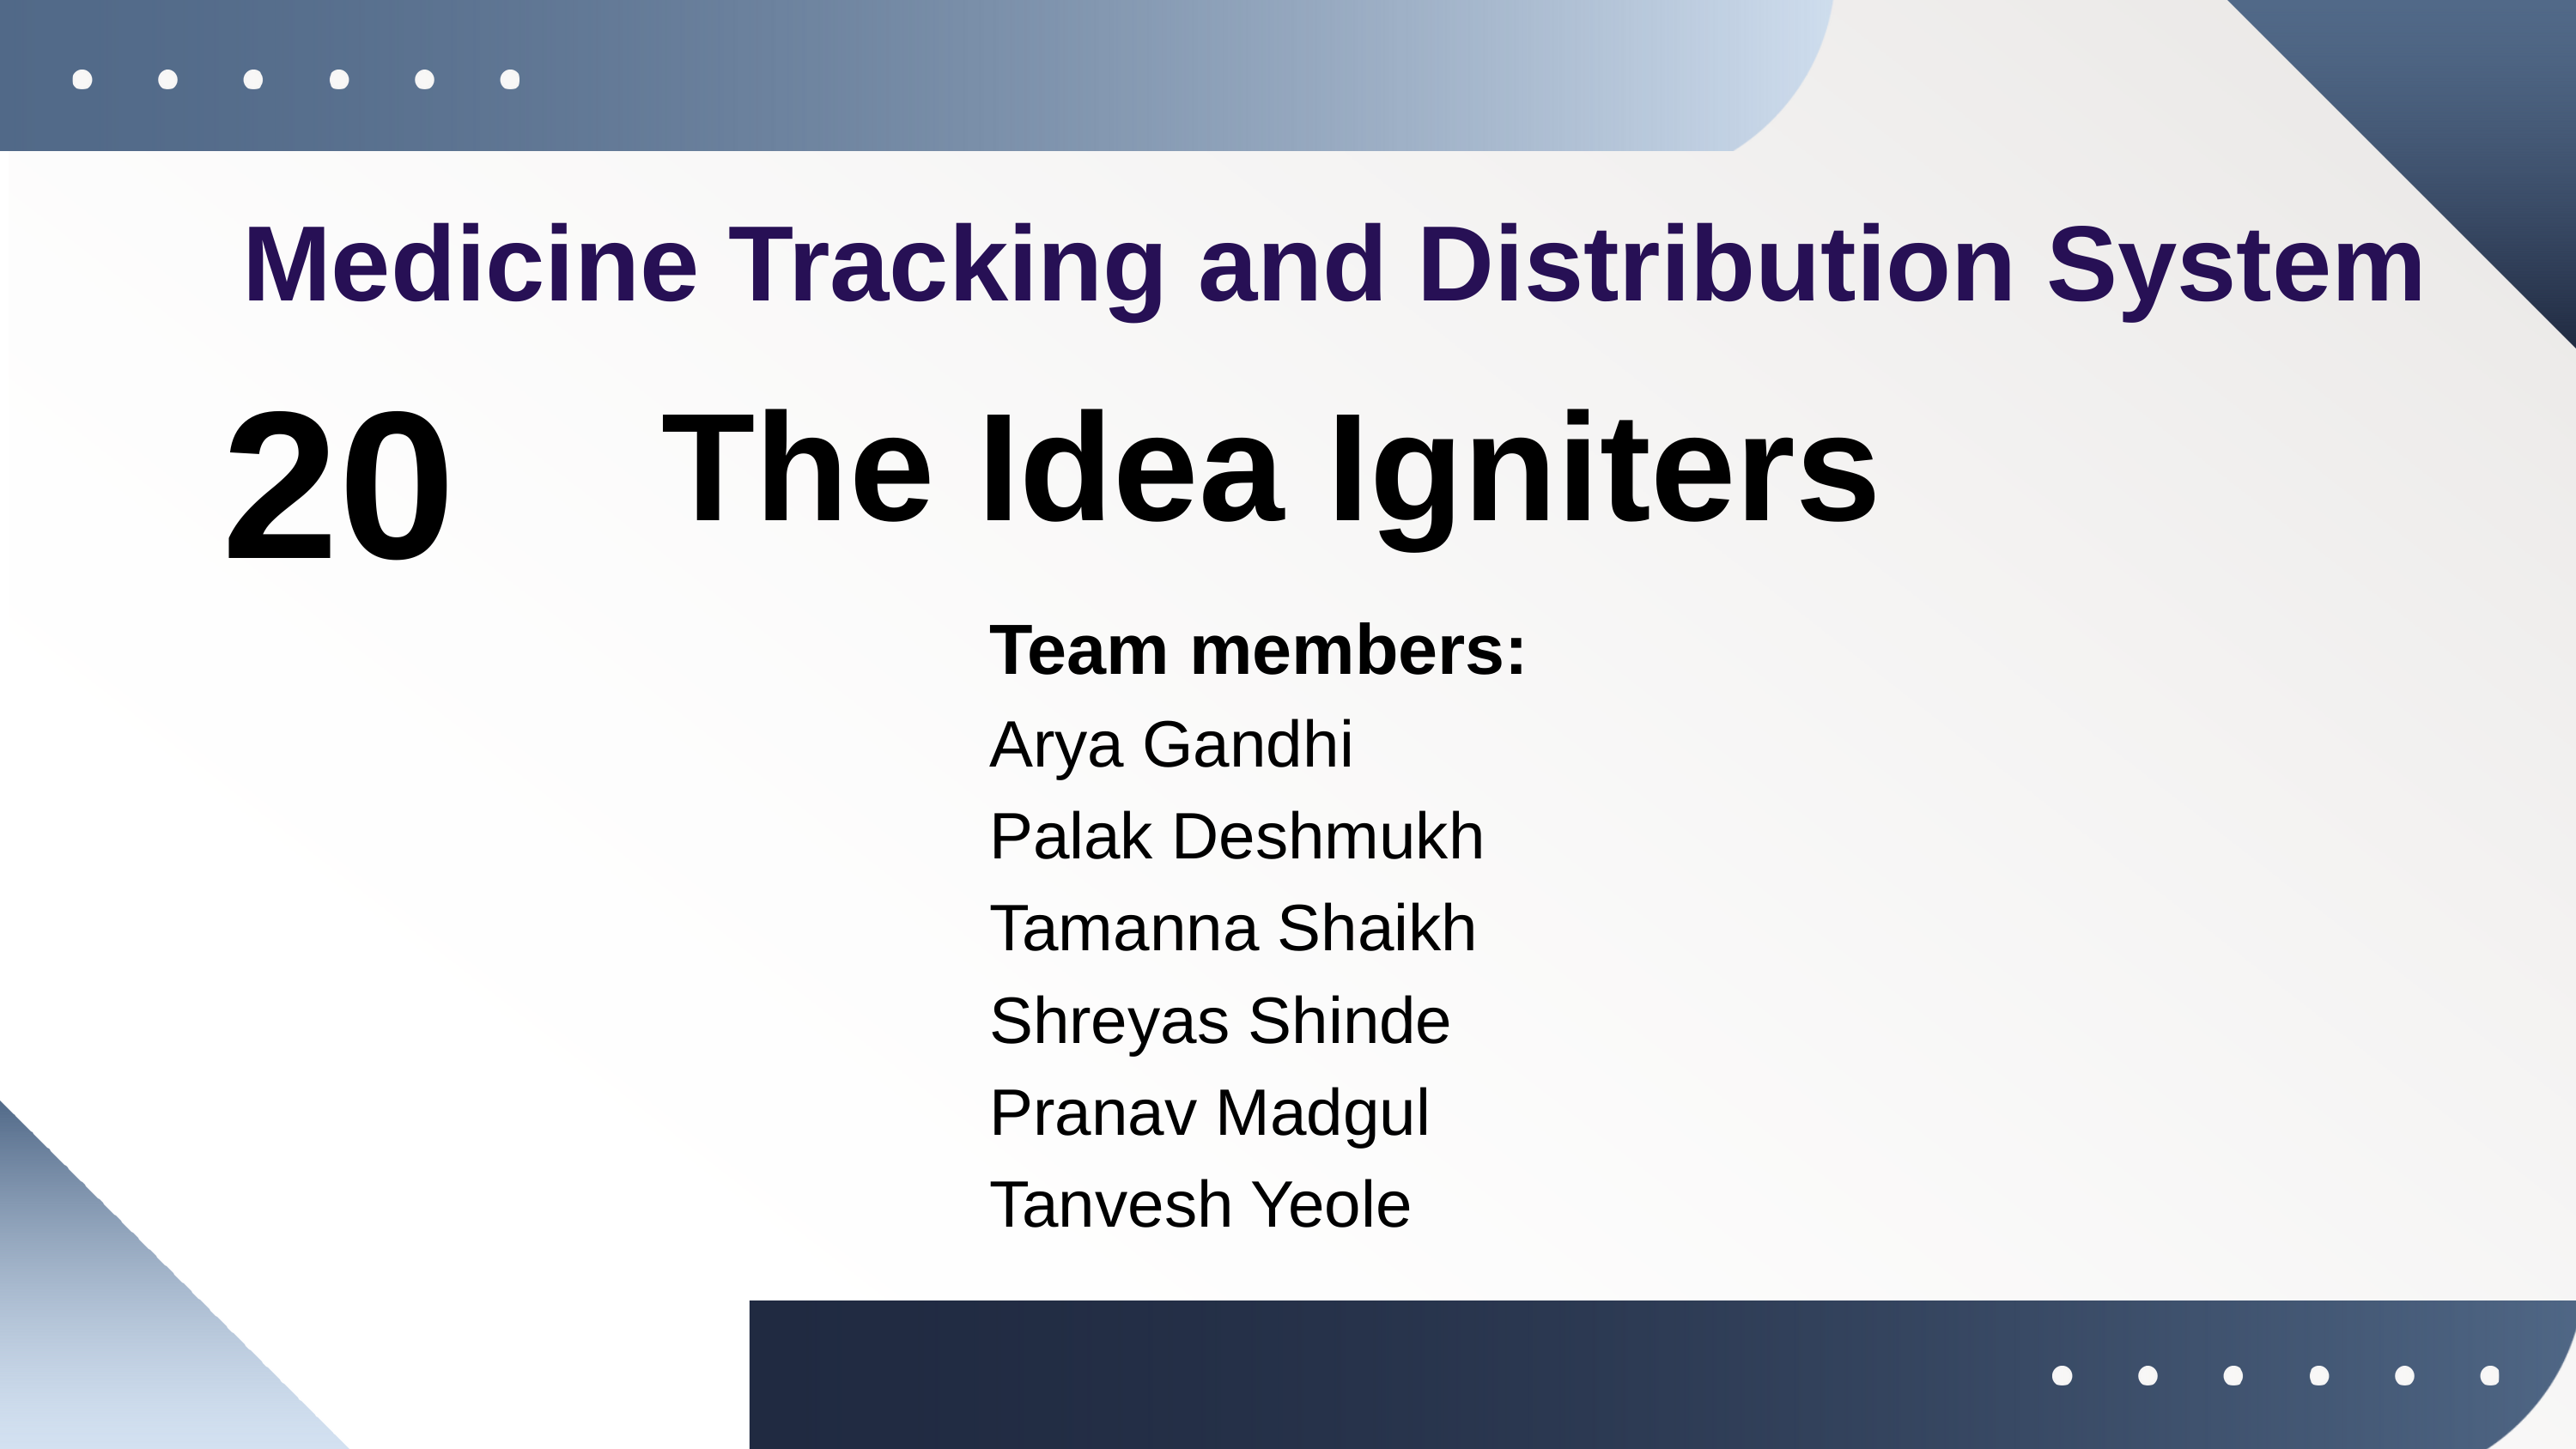

Medicine Tracking and Distribution System
20
The Idea Igniters
Team members:
Arya Gandhi
Palak Deshmukh
Tamanna Shaikh
Shreyas Shinde
Pranav Madgul
Tanvesh Yeole